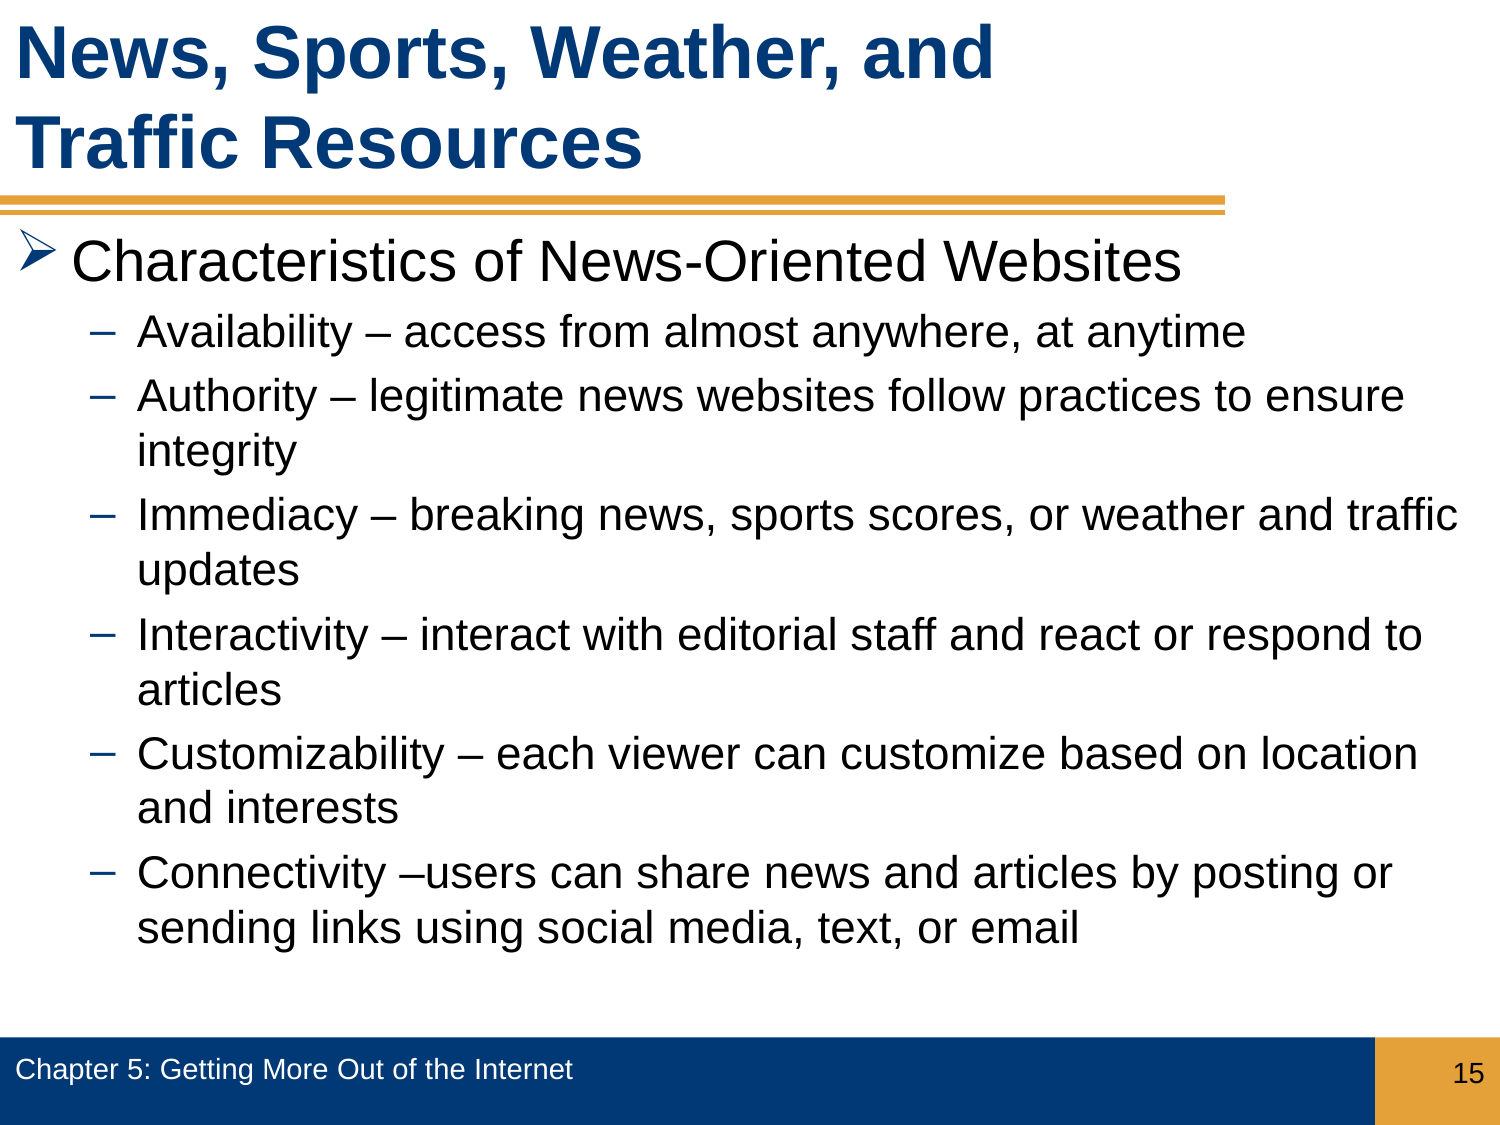

# News, Sports, Weather, and Traffic Resources
Characteristics of News-Oriented Websites
Availability – access from almost anywhere, at anytime
Authority – legitimate news websites follow practices to ensure integrity
Immediacy – breaking news, sports scores, or weather and traffic updates
Interactivity – interact with editorial staff and react or respond to articles
Customizability – each viewer can customize based on location and interests
Connectivity –users can share news and articles by posting or sending links using social media, text, or email
Chapter 5: Getting More Out of the Internet
15